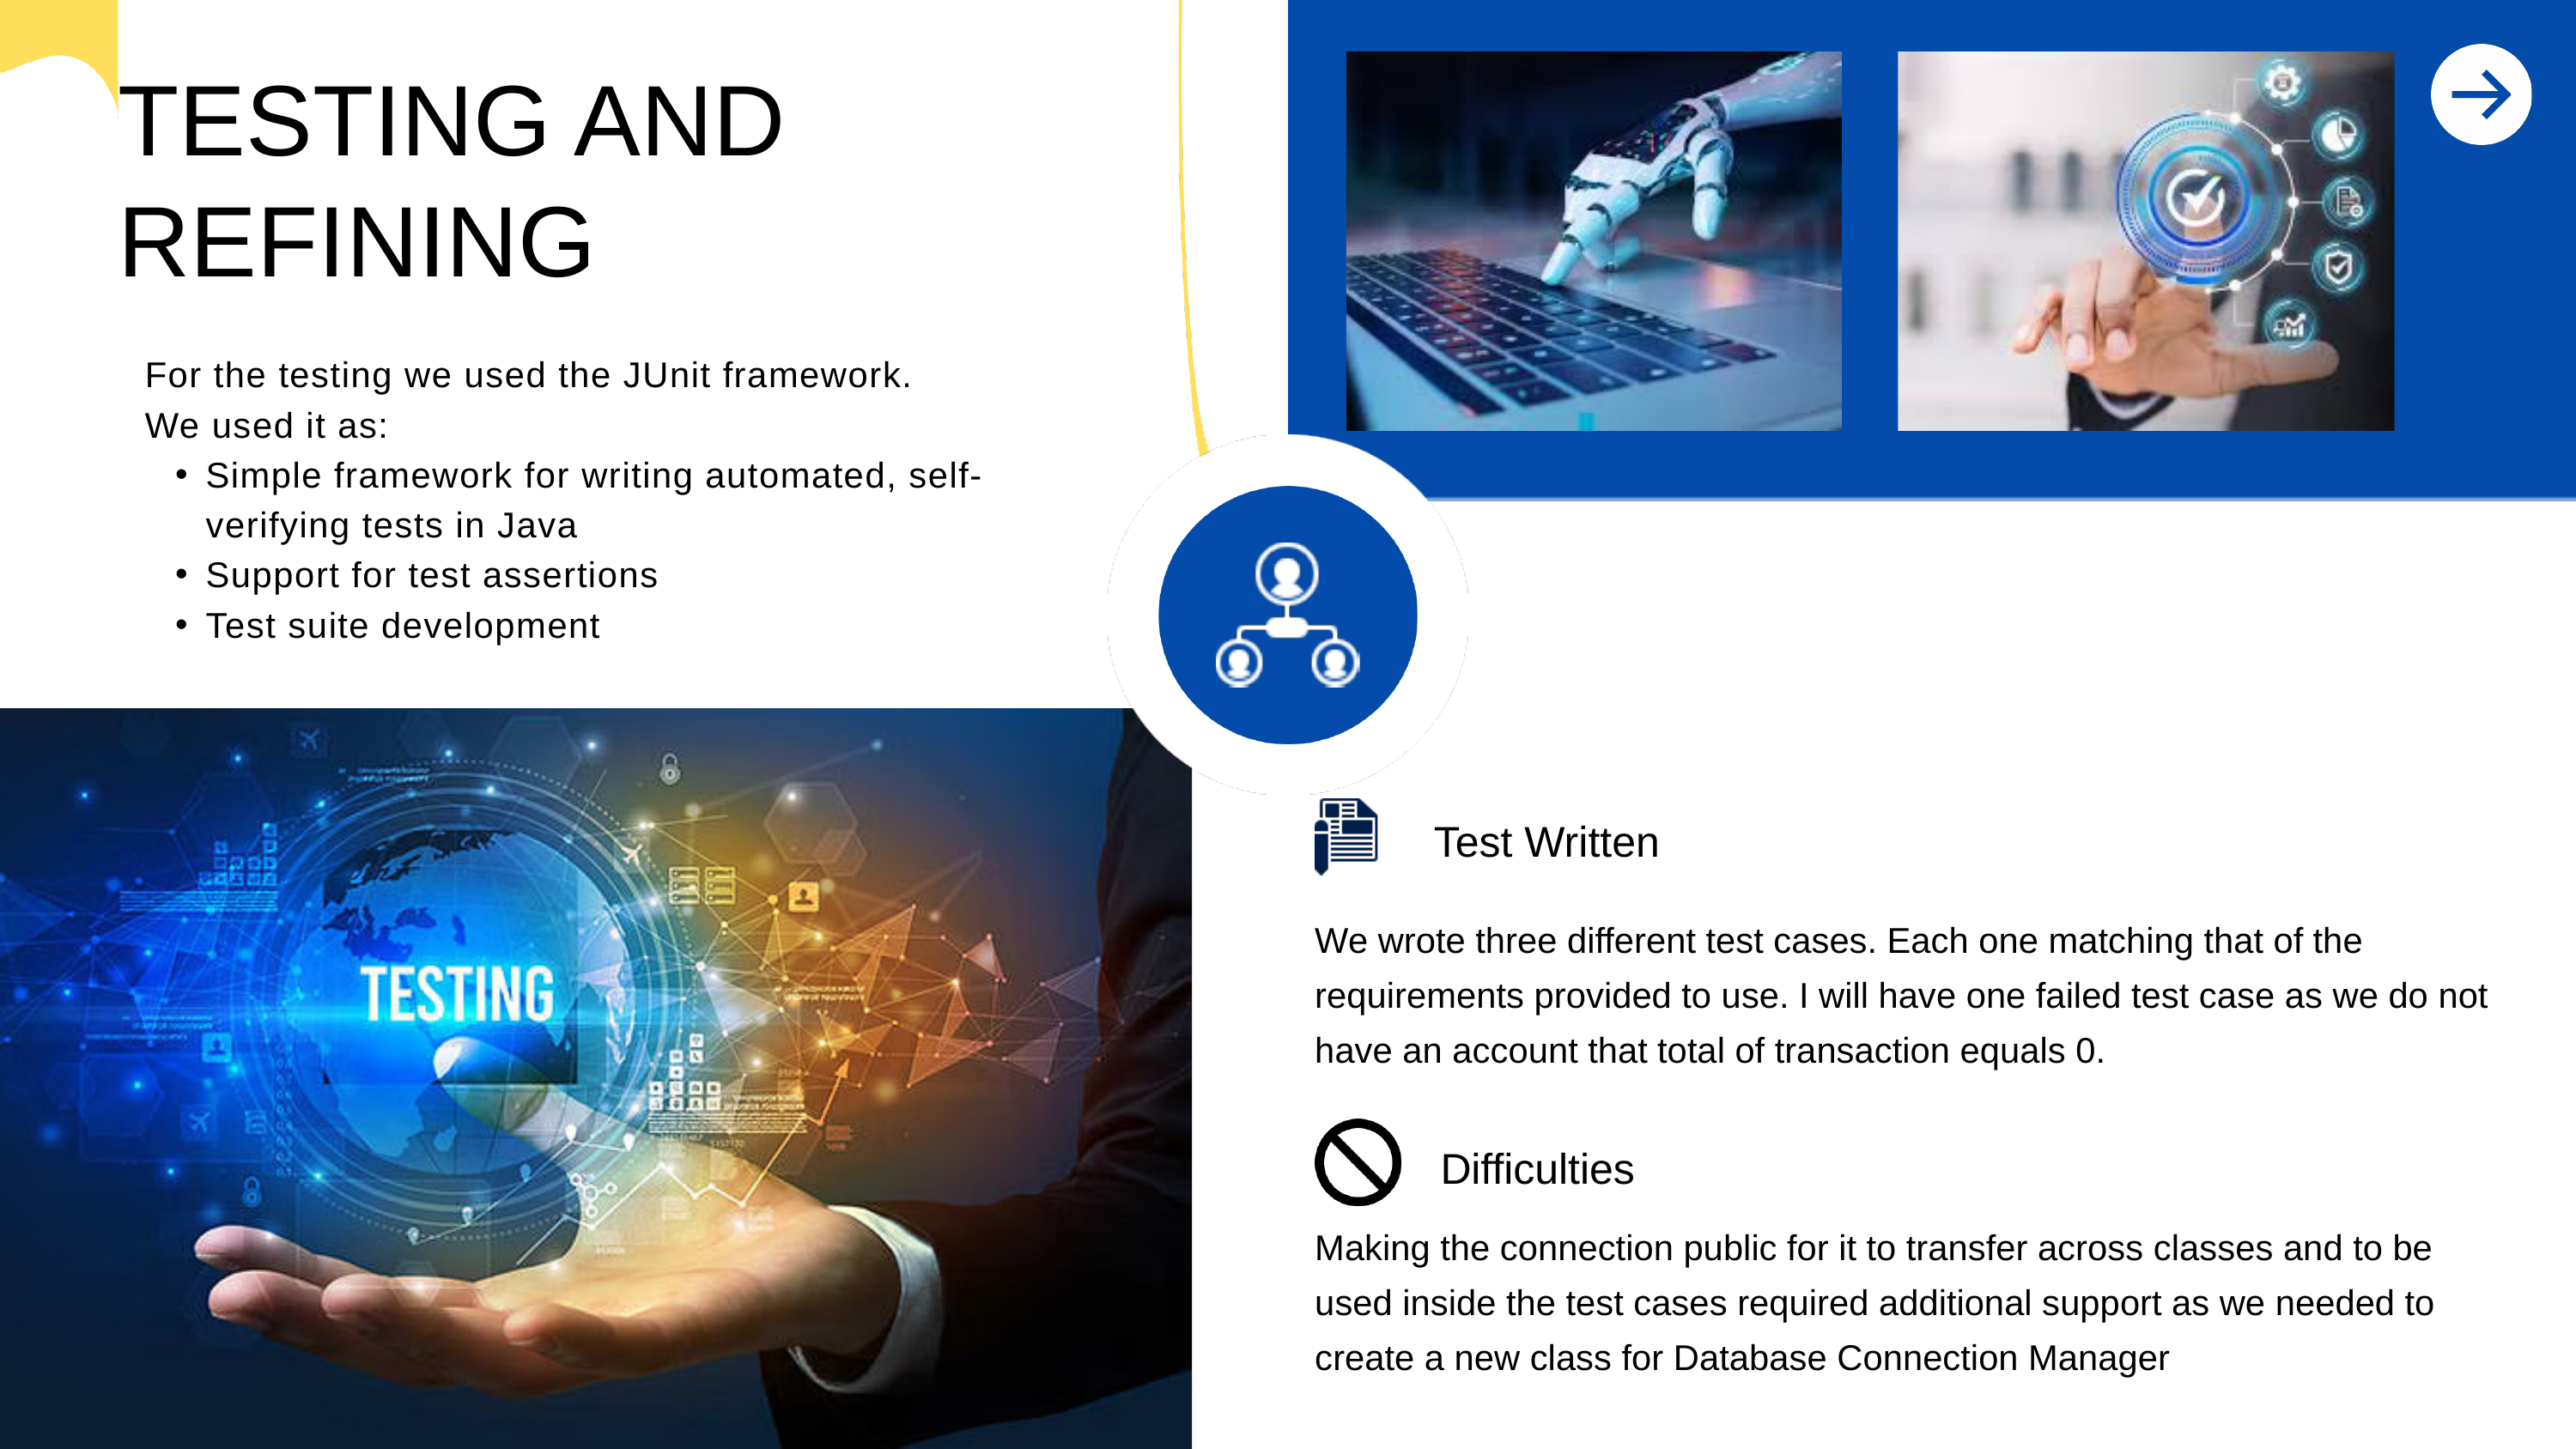

TESTING AND REFINING

For the testing we used the JUnit framework.
We used it as:
Simple framework for writing automated, self-verifying tests in Java
Support for test assertions
Test suite development

Test Written
We wrote three different test cases. Each one matching that of the requirements provided to use. I will have one failed test case as we do not have an account that total of transaction equals 0.

Difficulties
Making the connection public for it to transfer across classes and to be used inside the test cases required additional support as we needed to create a new class for Database Connection Manager